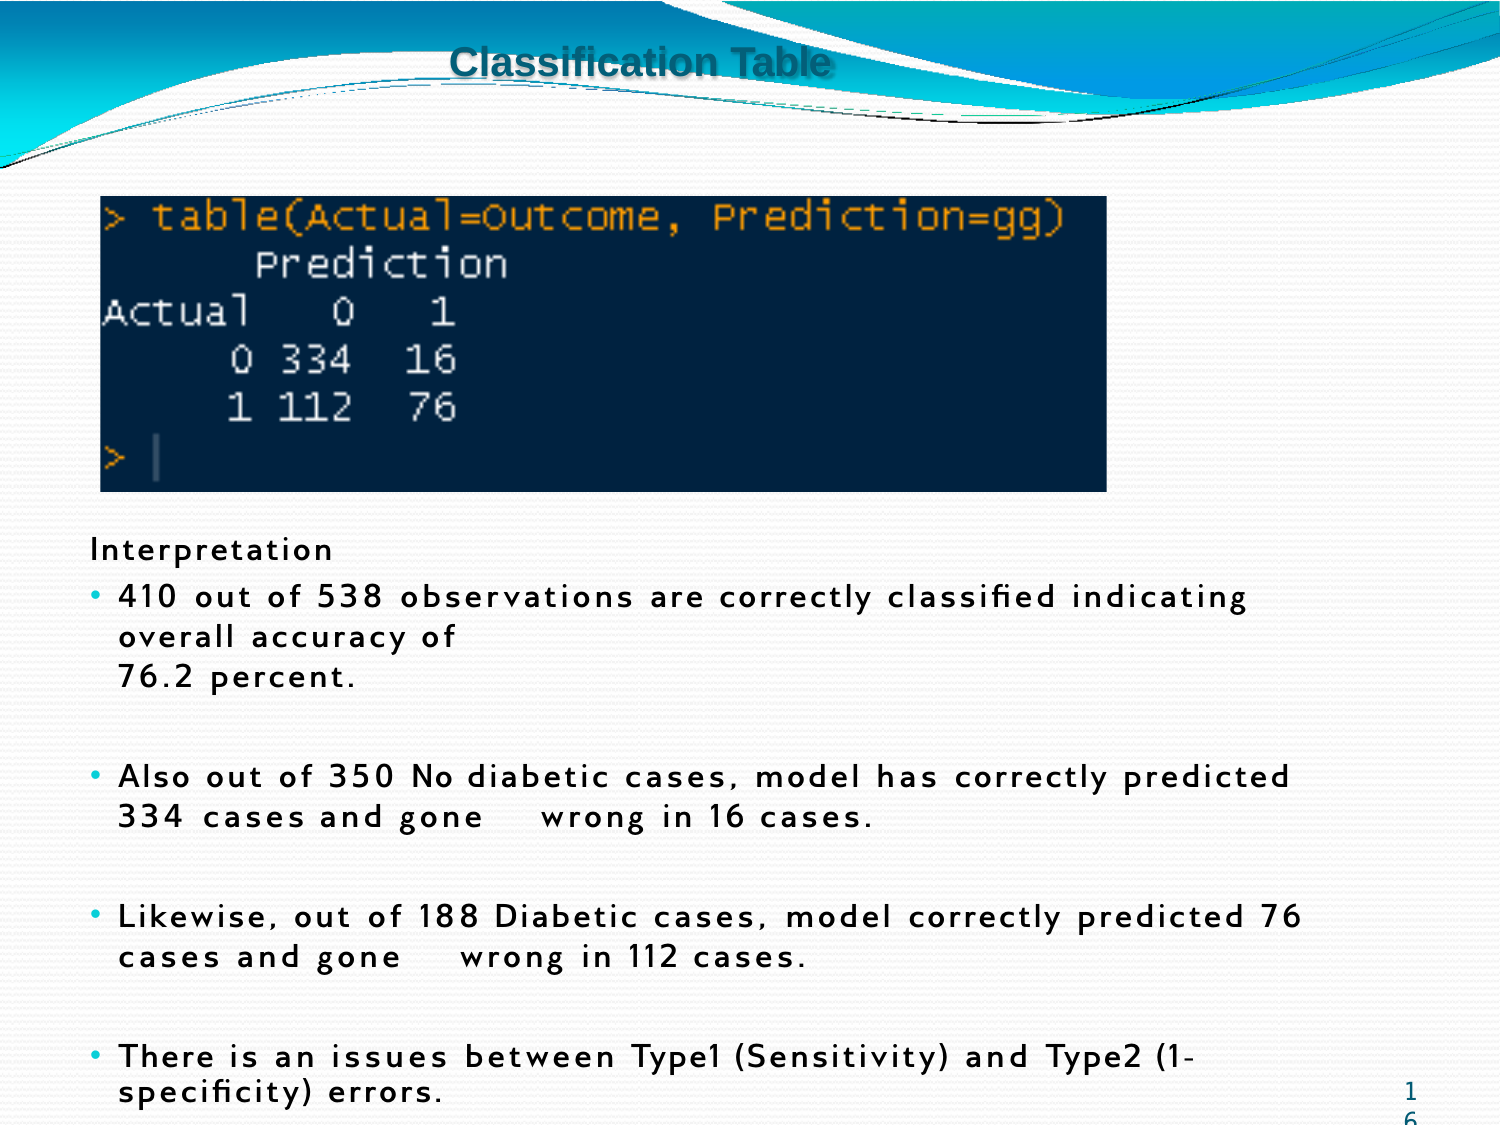

# Classification Table

Interpretation
410 out of 538 observations are correctly classified indicating  overall accuracy of
76.2 percent.

Also out of 350 No diabetic cases, model has correctly predicted  334 cases and gone	wrong in 16 cases.

Likewise, out of 188 Diabetic cases, model correctly predicted 76  cases and gone	wrong in 112 cases.

There is an issues between Type1 (Sensitivity) and Type2 (1-
specificity) errors.
1
6